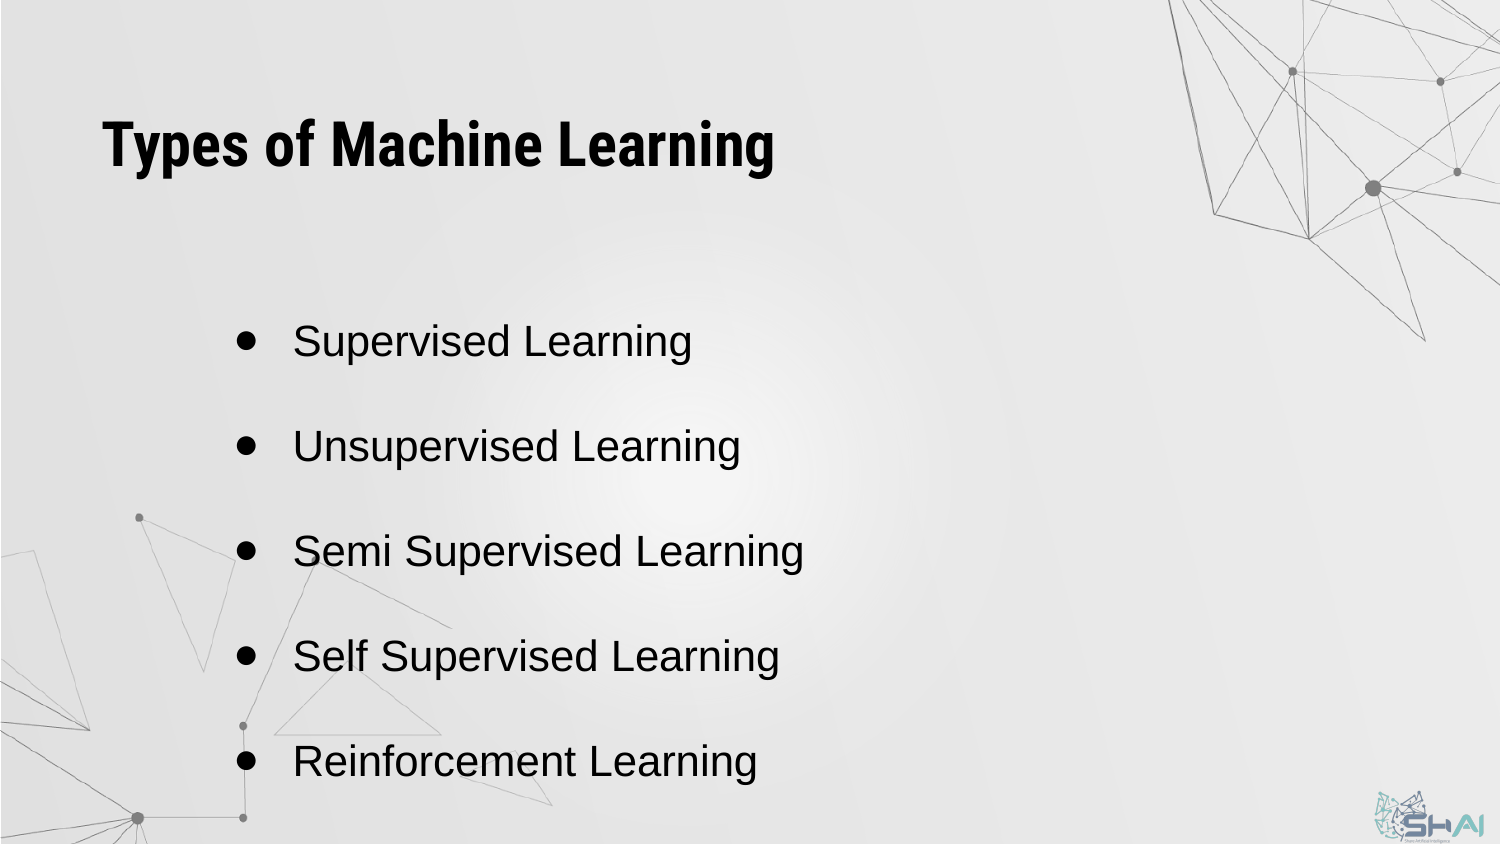

Types of Machine Learning
Supervised Learning
Unsupervised Learning
Semi Supervised Learning
Self Supervised Learning
Reinforcement Learning